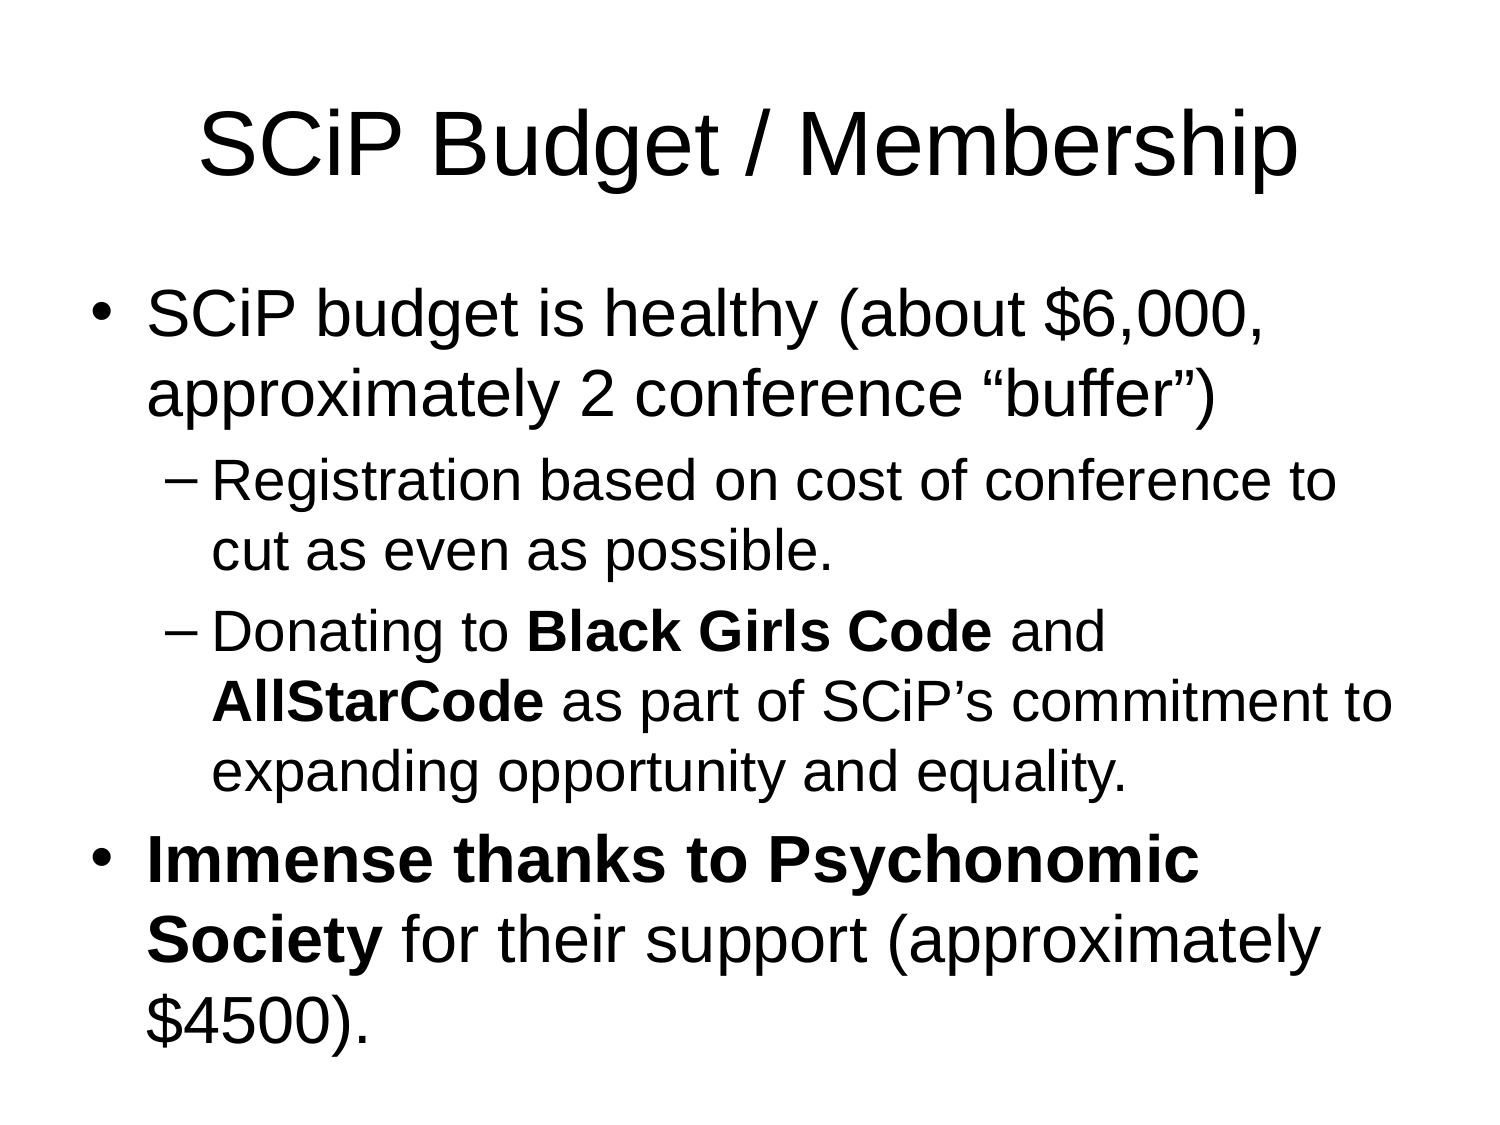

# SCiP Budget / Membership
SCiP budget is healthy (about $6,000, approximately 2 conference “buffer”)
Registration based on cost of conference to cut as even as possible.
Donating to Black Girls Code and AllStarCode as part of SCiP’s commitment to expanding opportunity and equality.
Immense thanks to Psychonomic Society for their support (approximately $4500).